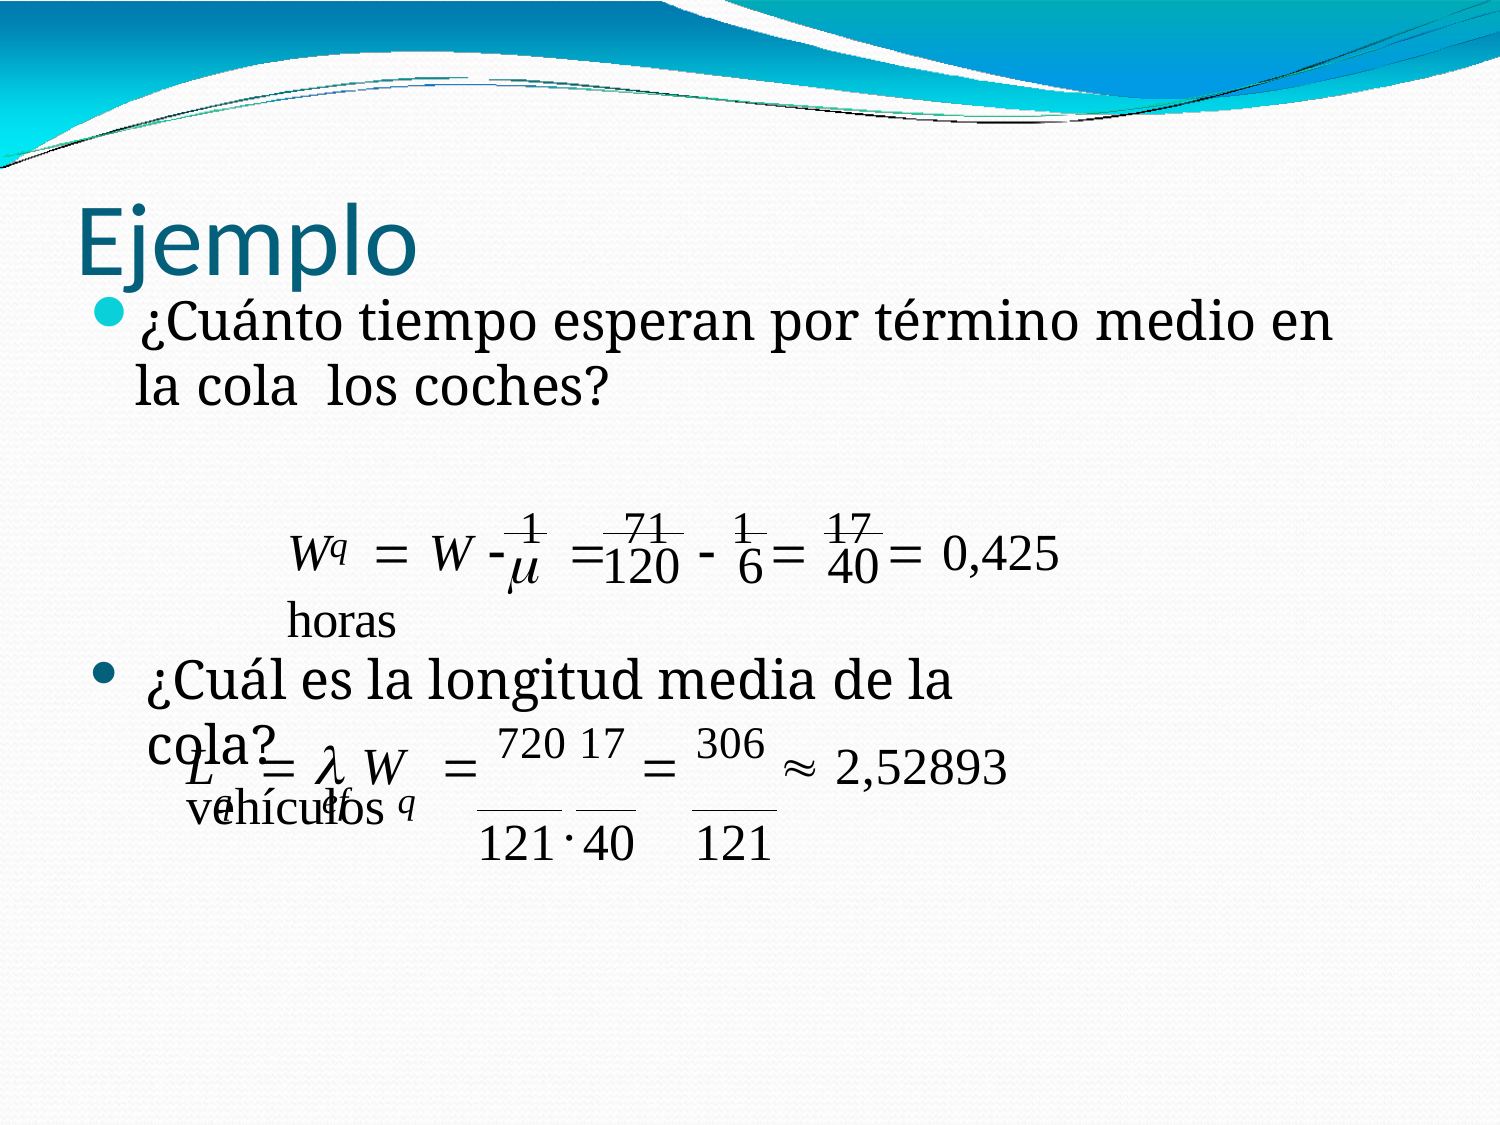

# Ejemplo
¿Cuánto tiempo esperan por término medio en la cola  los coches?
W	= W − 1 =	71	− 1 = 17 = 0,425 horas
q
μ	120	6	40

¿Cuál es la longitud media de la cola?
L	= λ	W	= 720 17 = 306 ≈ 2,52893 vehículos
·
q	ef	q
121  40	121